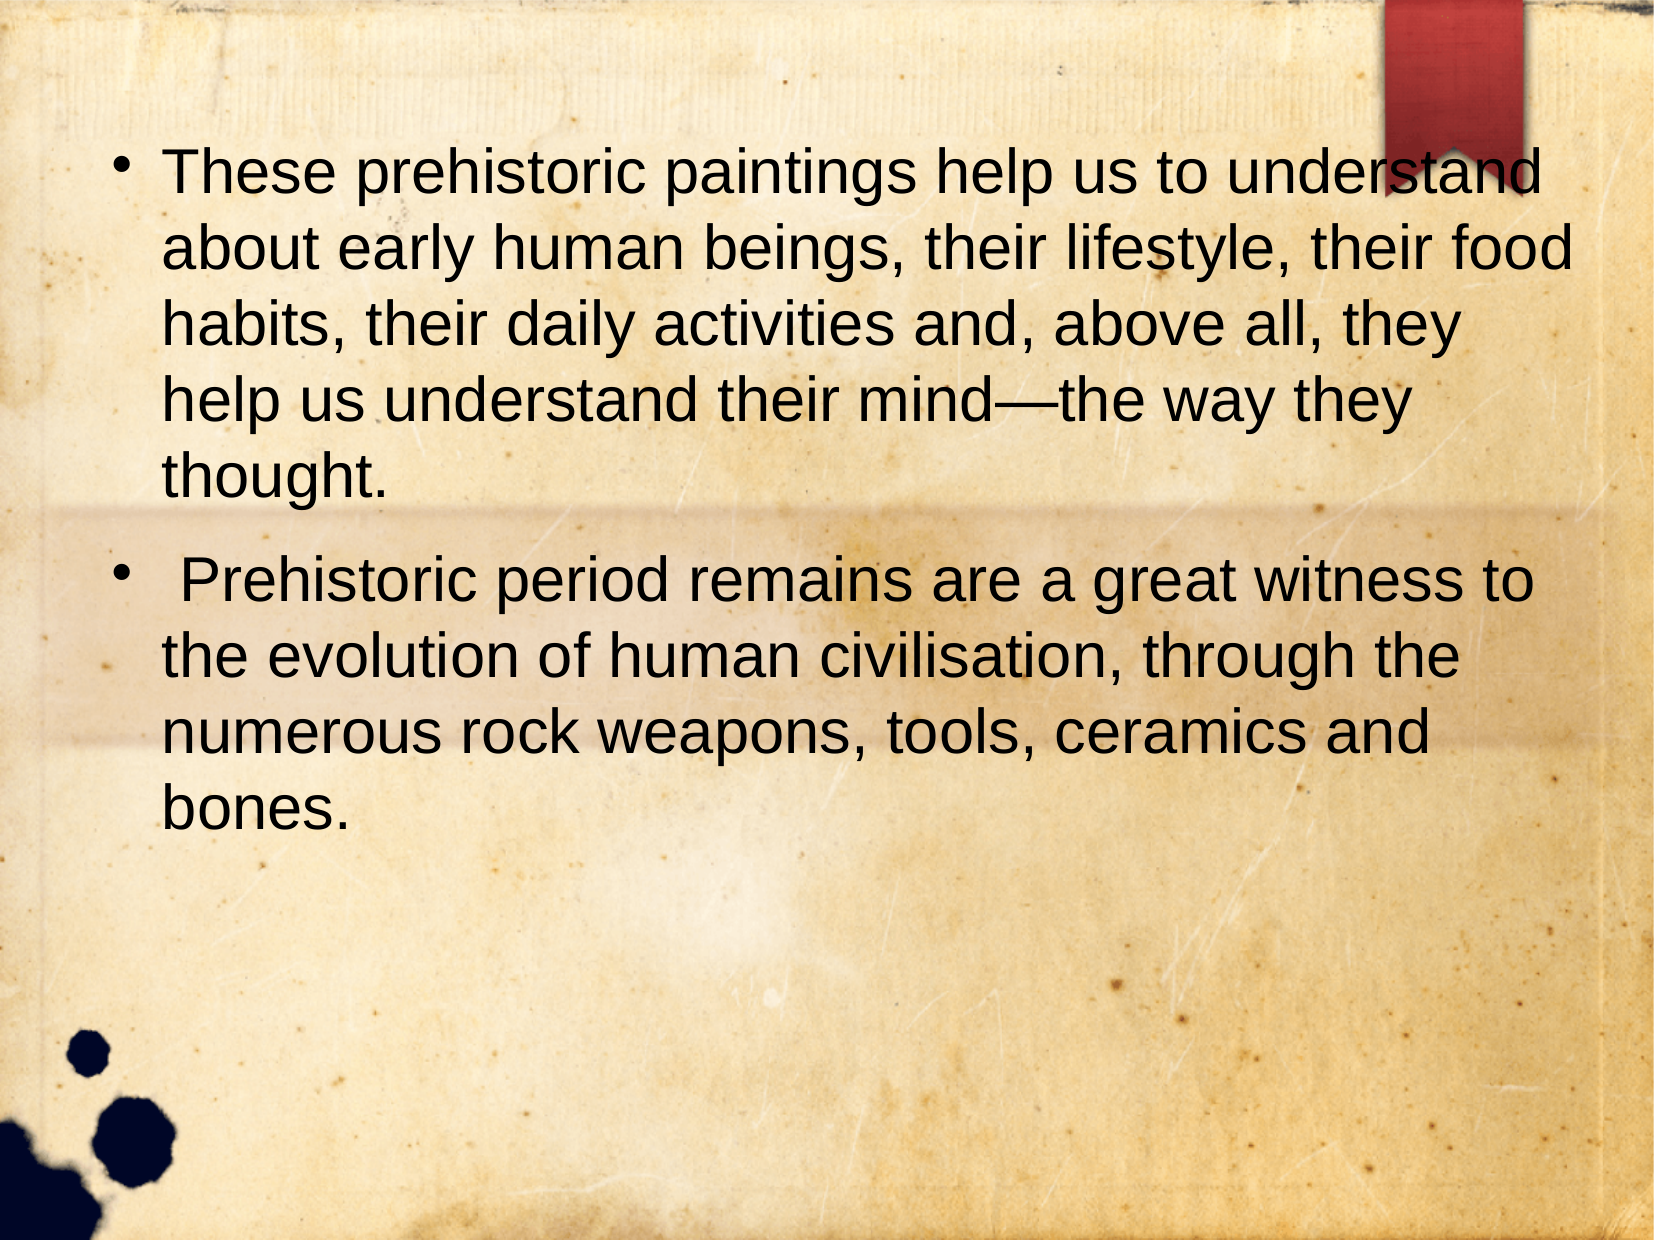

These prehistoric paintings help us to understand about early human beings, their lifestyle, their food habits, their daily activities and, above all, they help us understand their mind—the way they thought.
 Prehistoric period remains are a great witness to the evolution of human civilisation, through the numerous rock weapons, tools, ceramics and bones.